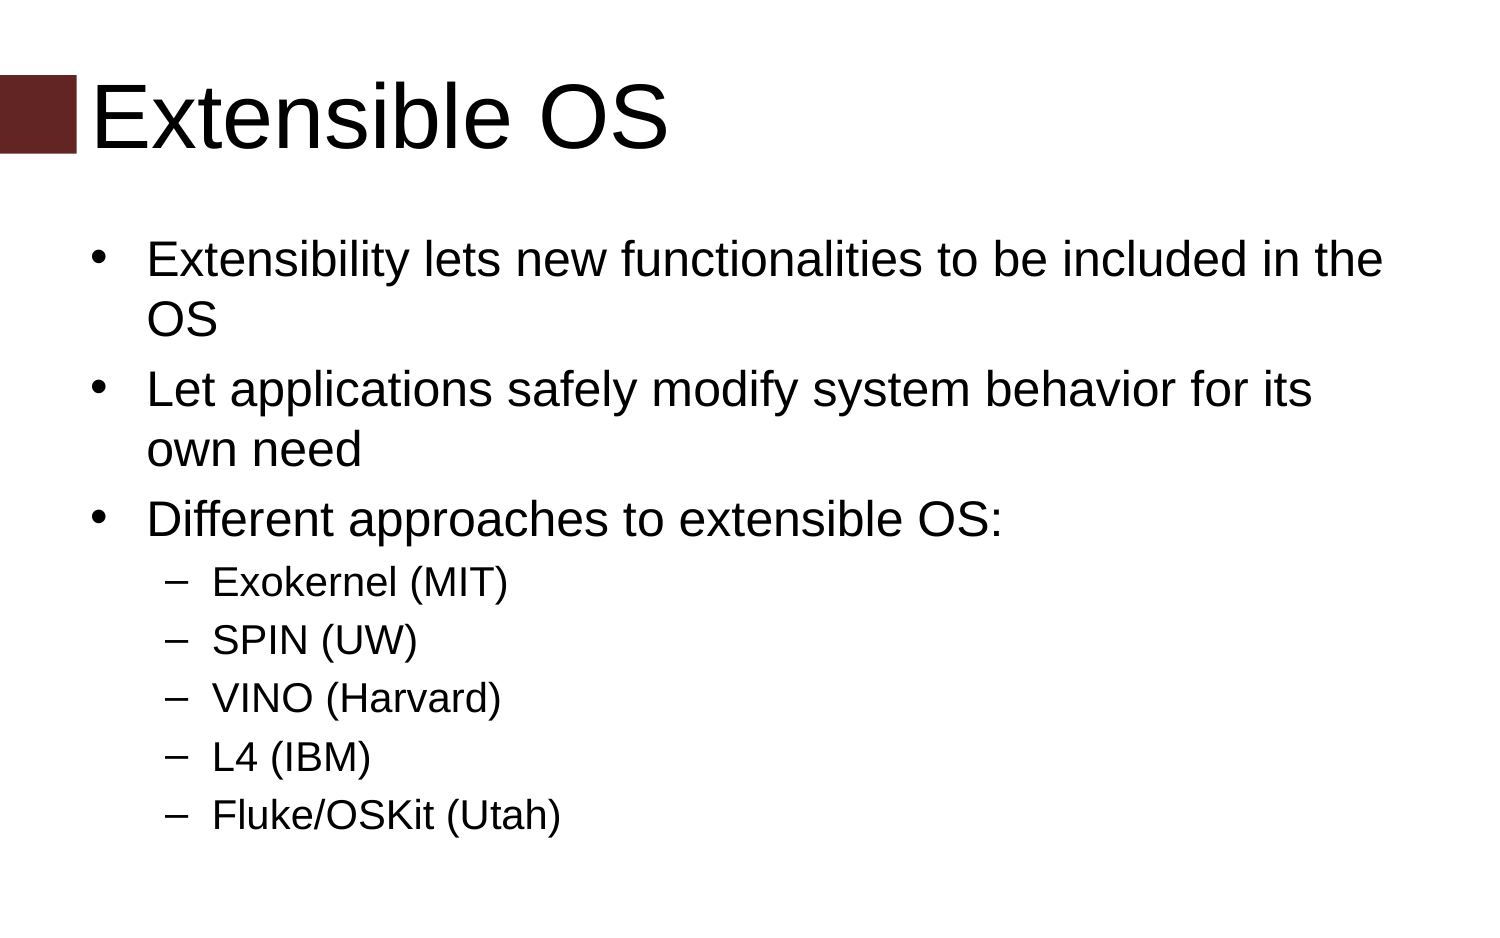

# Extensible OS
Extensibility lets new functionalities to be included in the OS
Let applications safely modify system behavior for its own need
Different approaches to extensible OS:
Exokernel (MIT)
SPIN (UW)
VINO (Harvard)
L4 (IBM)
Fluke/OSKit (Utah)